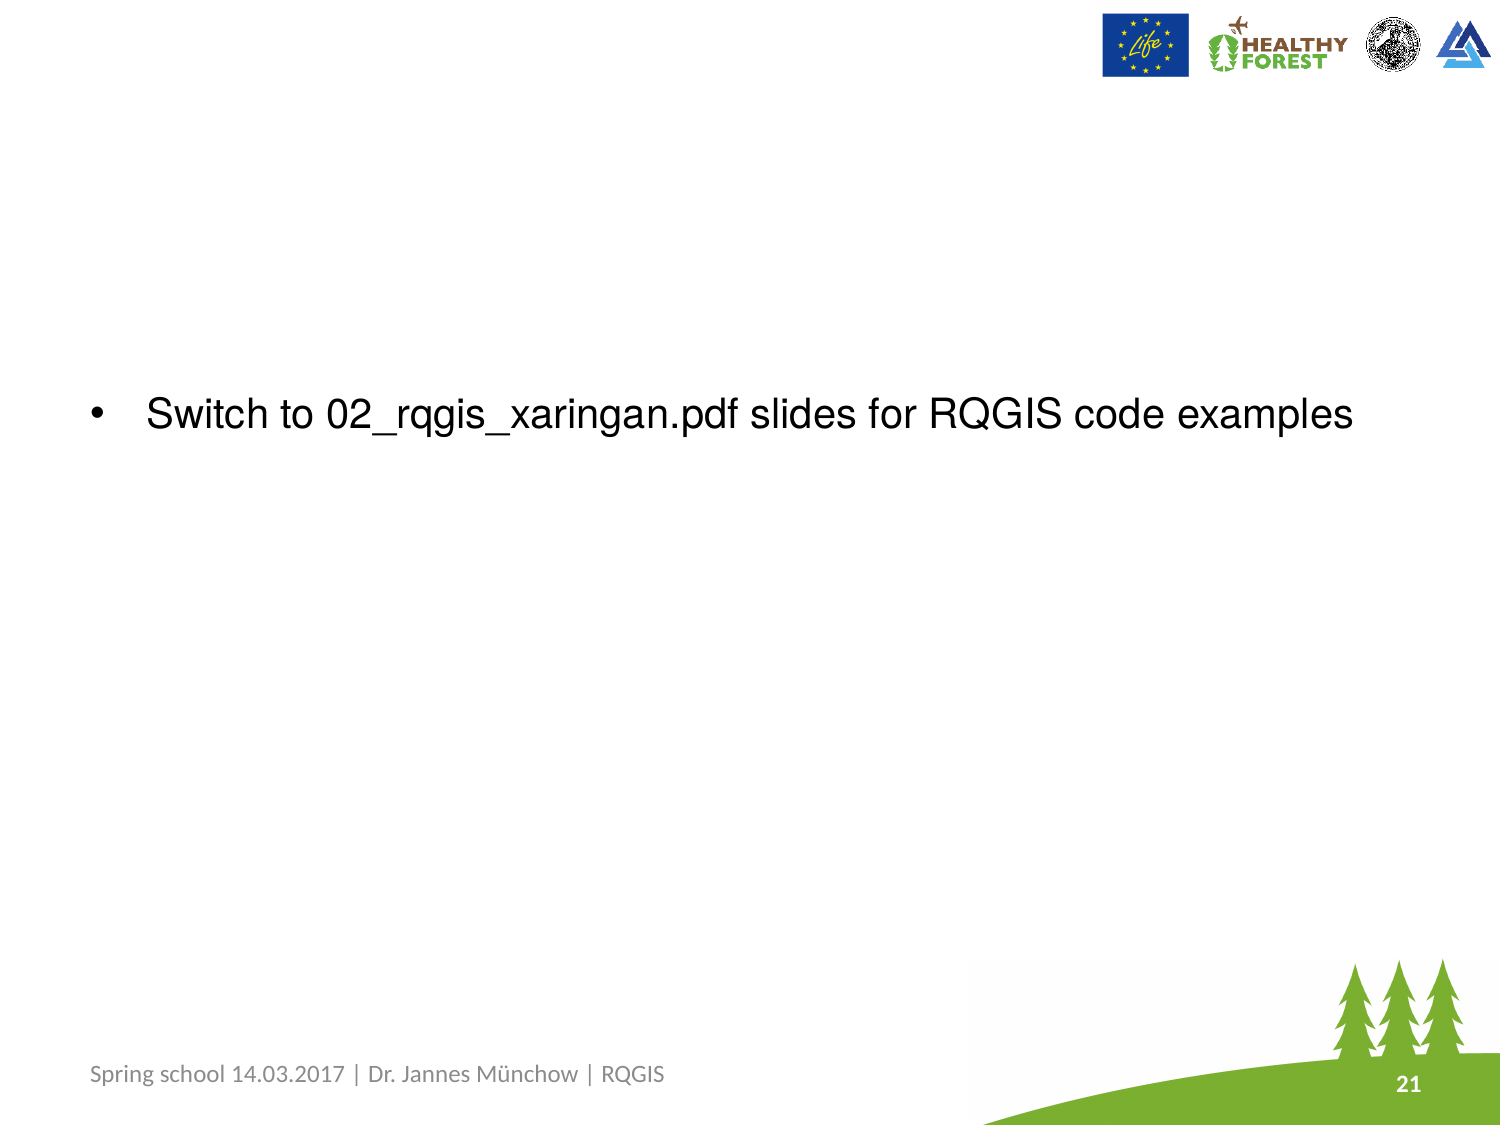

#

Switch to 02_rqgis_xaringan.pdf slides for RQGIS code examples
Spring school 14.03.2017 | Dr. Jannes Münchow | RQGIS
21